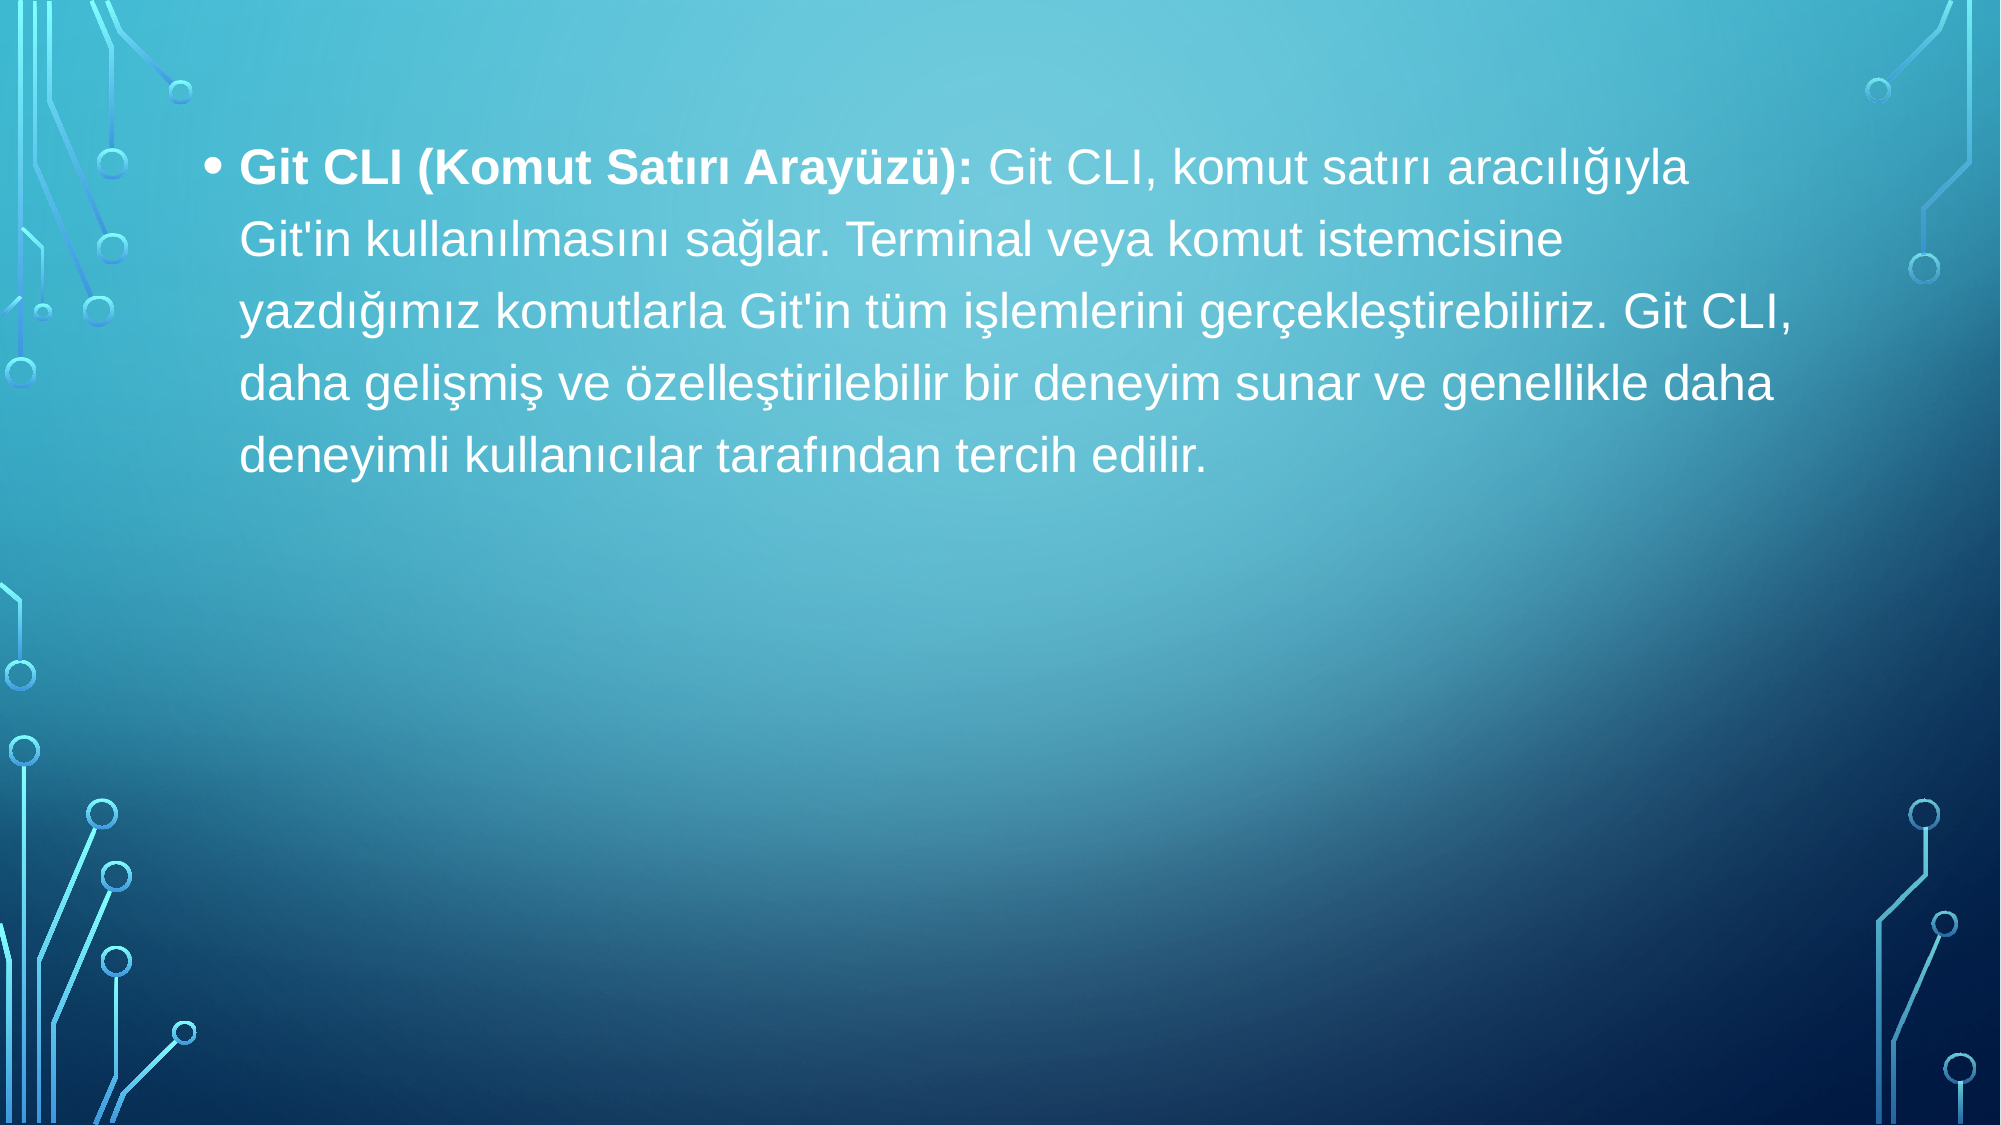

Git CLI (Komut Satırı Arayüzü): Git CLI, komut satırı aracılığıyla Git'in kullanılmasını sağlar. Terminal veya komut istemcisine yazdığımız komutlarla Git'in tüm işlemlerini gerçekleştirebiliriz. Git CLI, daha gelişmiş ve özelleştirilebilir bir deneyim sunar ve genellikle daha deneyimli kullanıcılar tarafından tercih edilir.